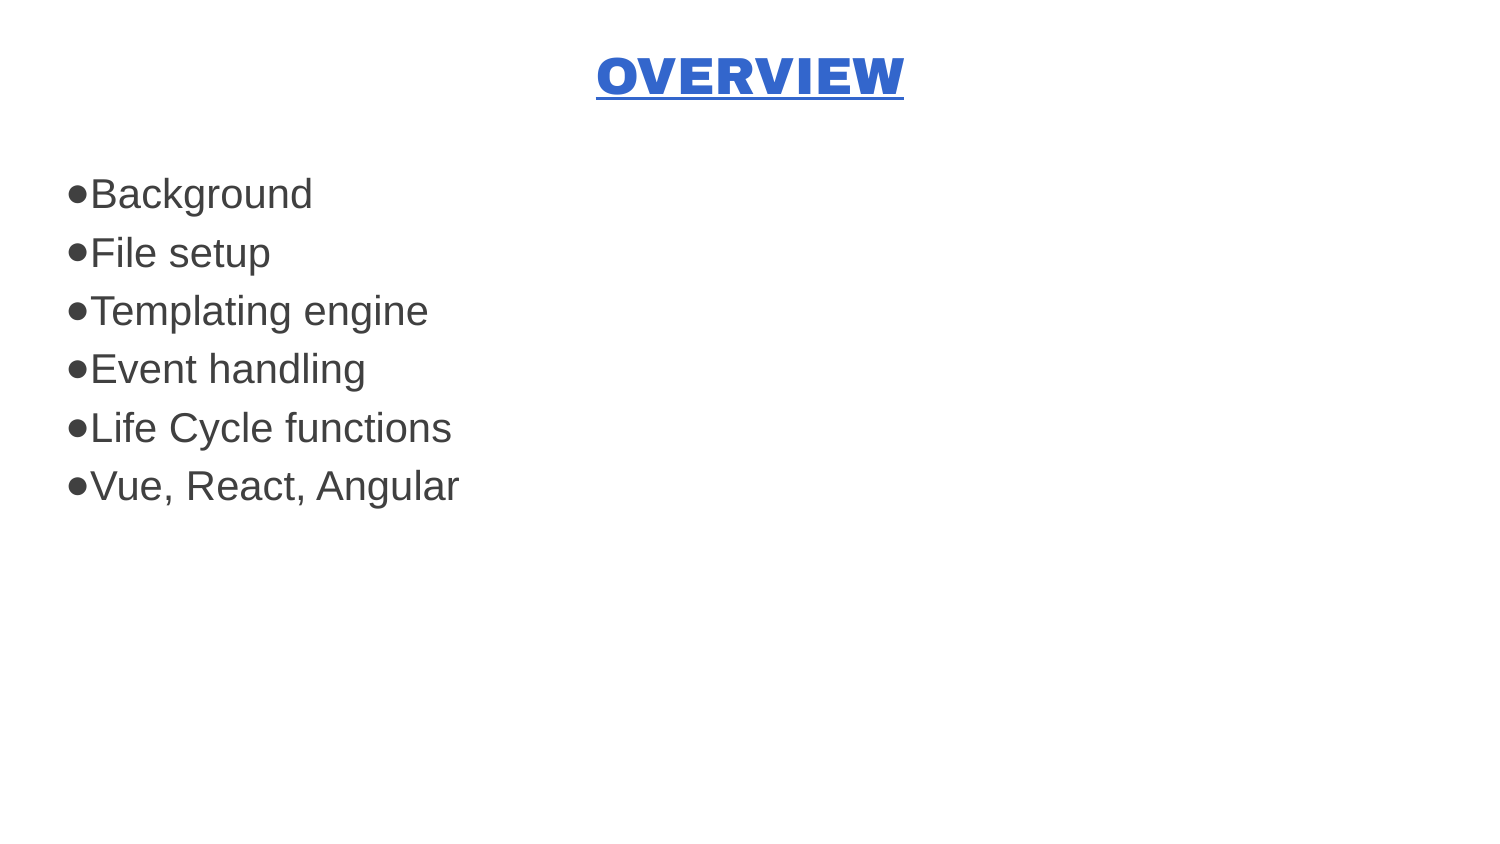

# OVERVIEW
Background
File setup
Templating engine
Event handling
Life Cycle functions
Vue, React, Angular